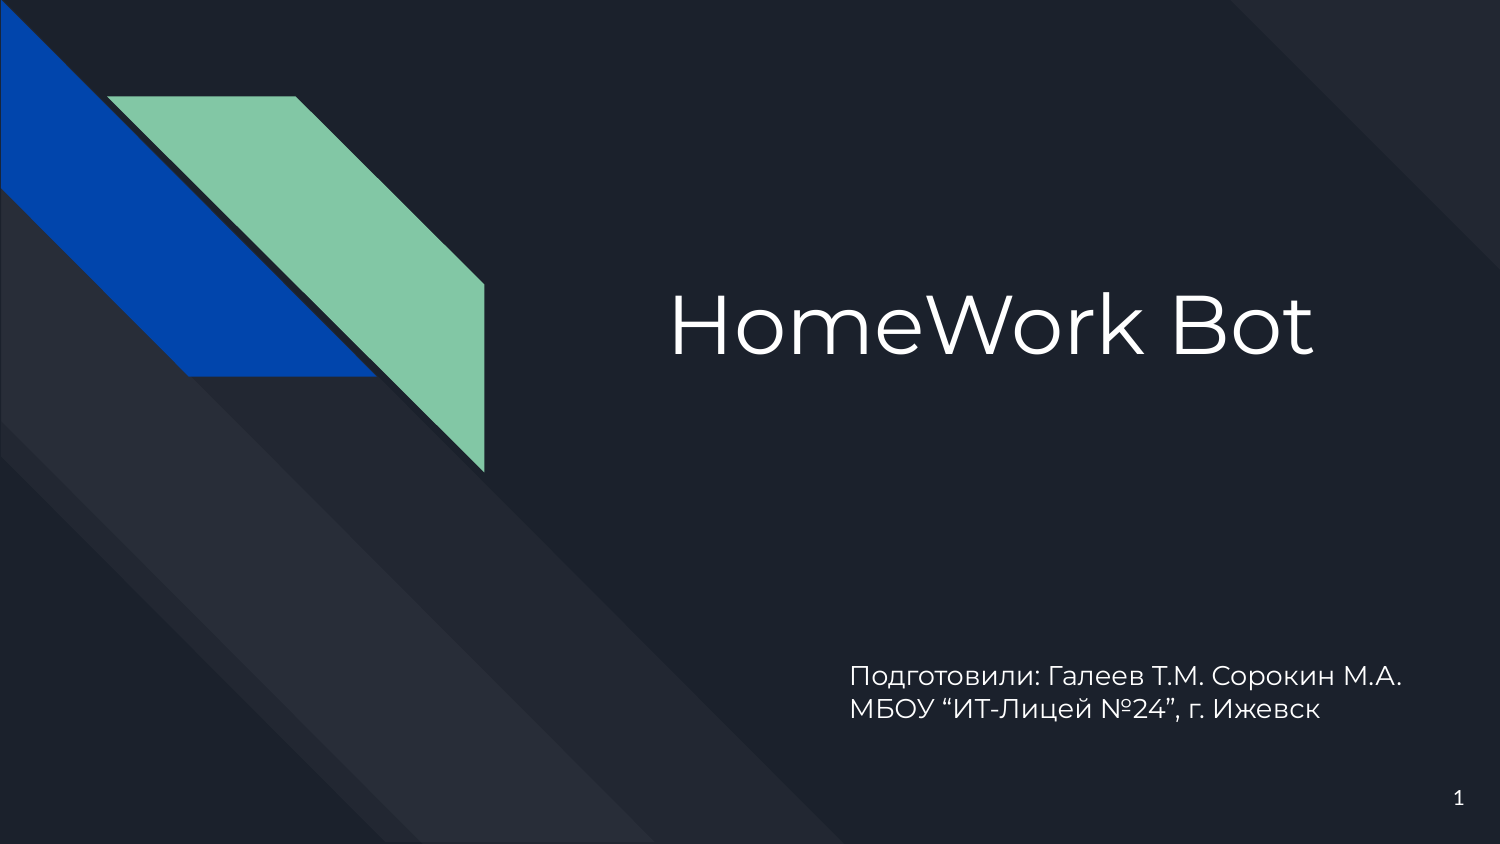

# HomeWork Bot

Подготовили: Галеев Т.М. Сорокин М.А. МБОУ “ИТ-Лицей №24”, г. Ижевск

1